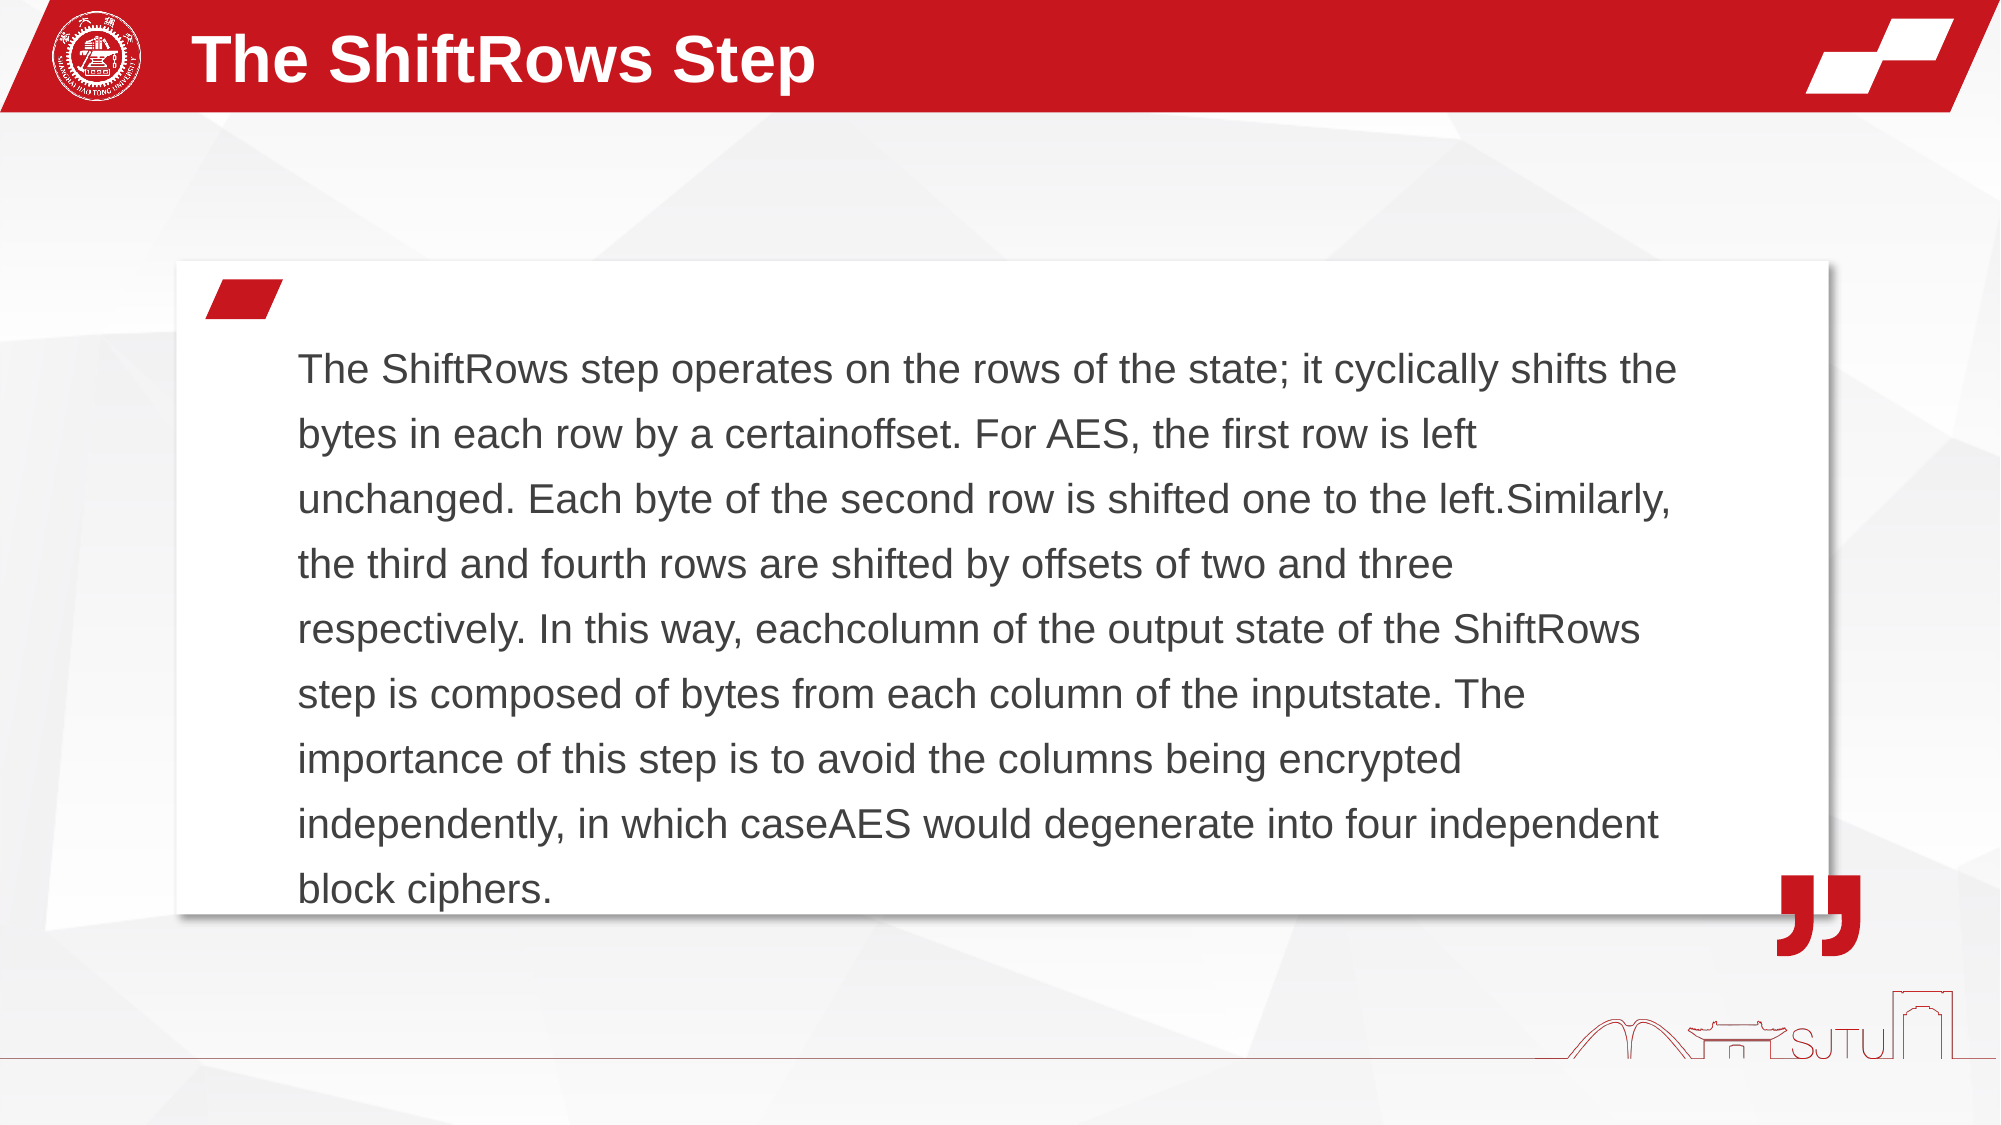

The ShiftRows Step

The ShiftRows step operates on the rows of the state; it cyclically shifts the bytes in each row by a certainoffset. For AES, the first row is left unchanged. Each byte of the second row is shifted one to the left.Similarly, the third and fourth rows are shifted by offsets of two and three respectively. In this way, eachcolumn of the output state of the ShiftRows step is composed of bytes from each column of the inputstate. The importance of this step is to avoid the columns being encrypted independently, in which caseAES would degenerate into four independent block ciphers.